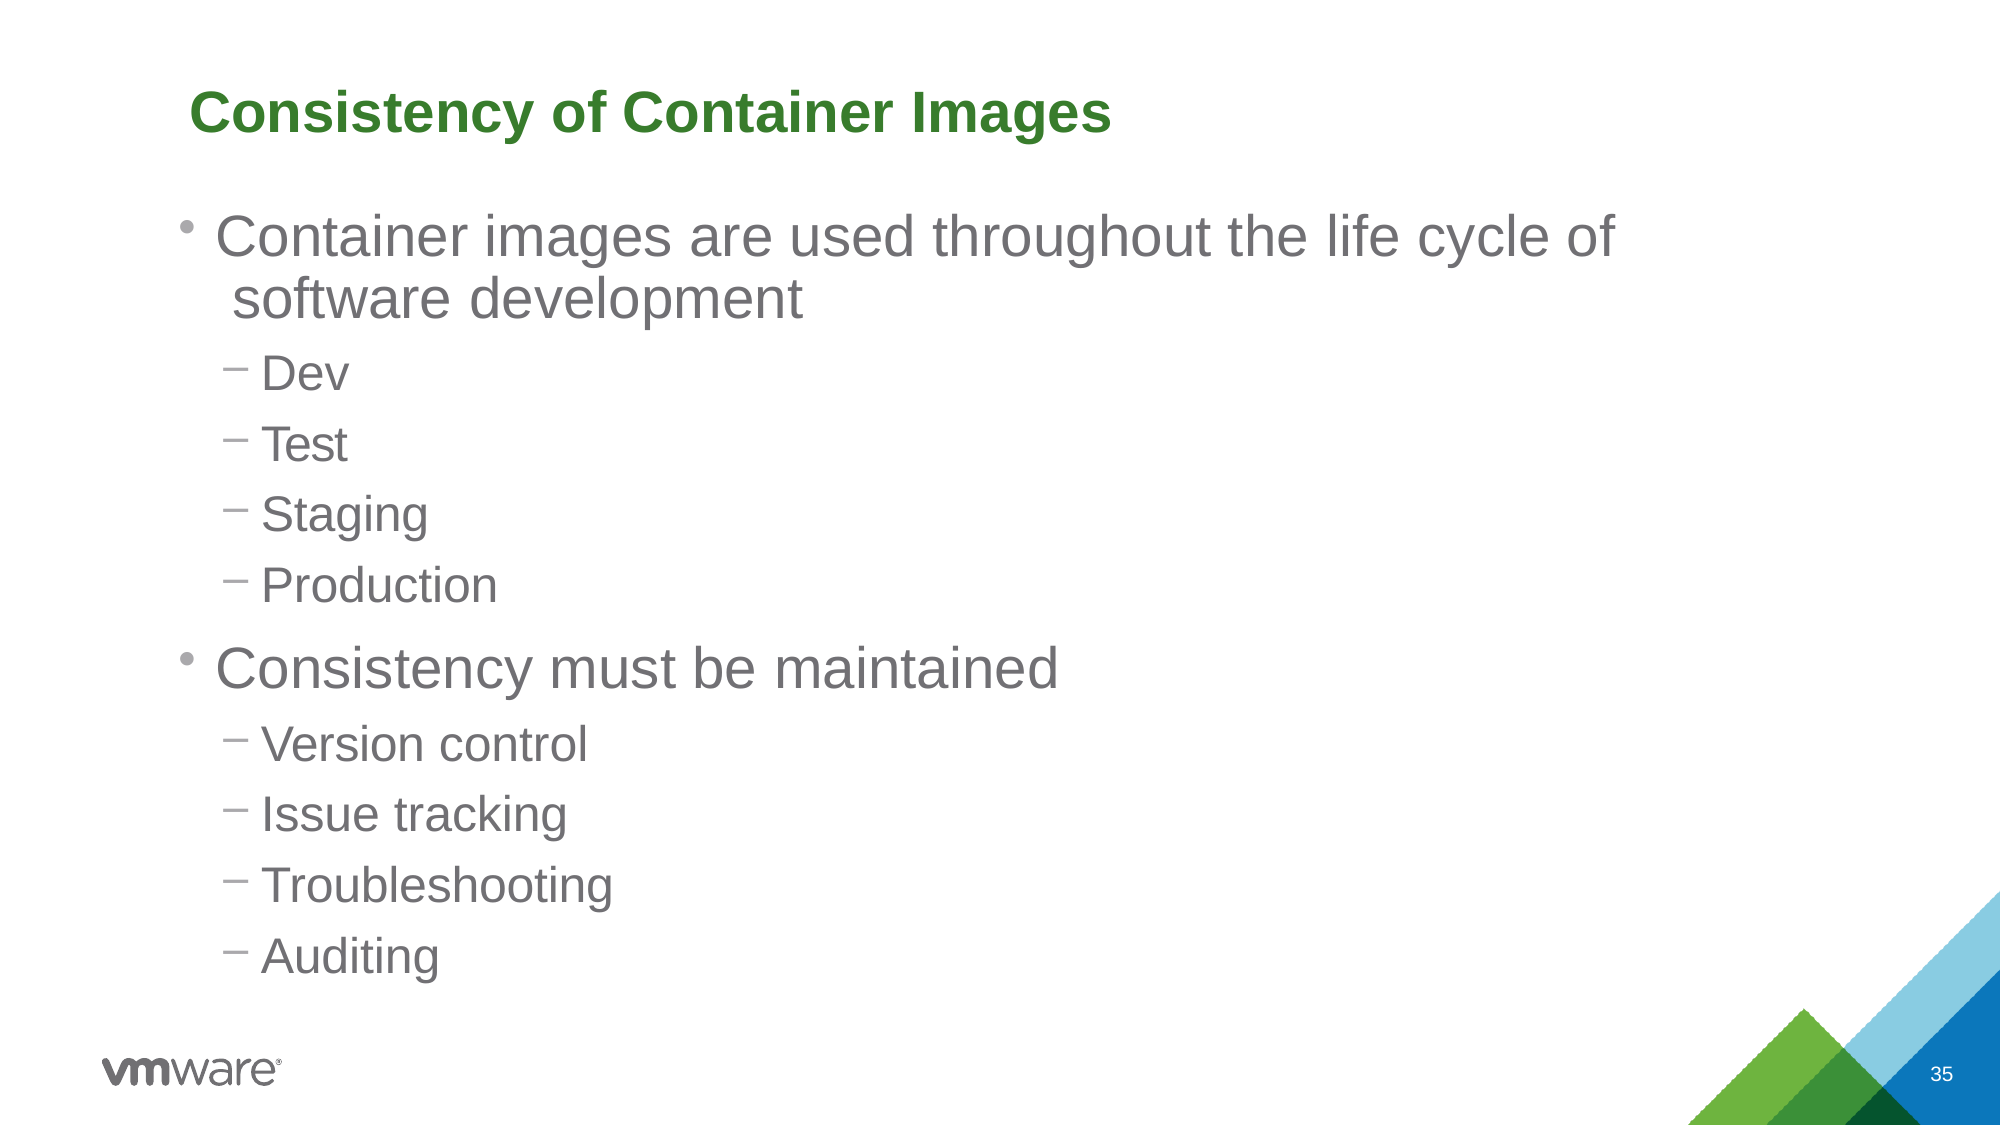

# Consistency of Container Images
Container images are used throughout the life cycle of  software development
Dev
Test
Staging
Production
Consistency must be maintained
Version control
Issue tracking
Troubleshooting
Auditing
35